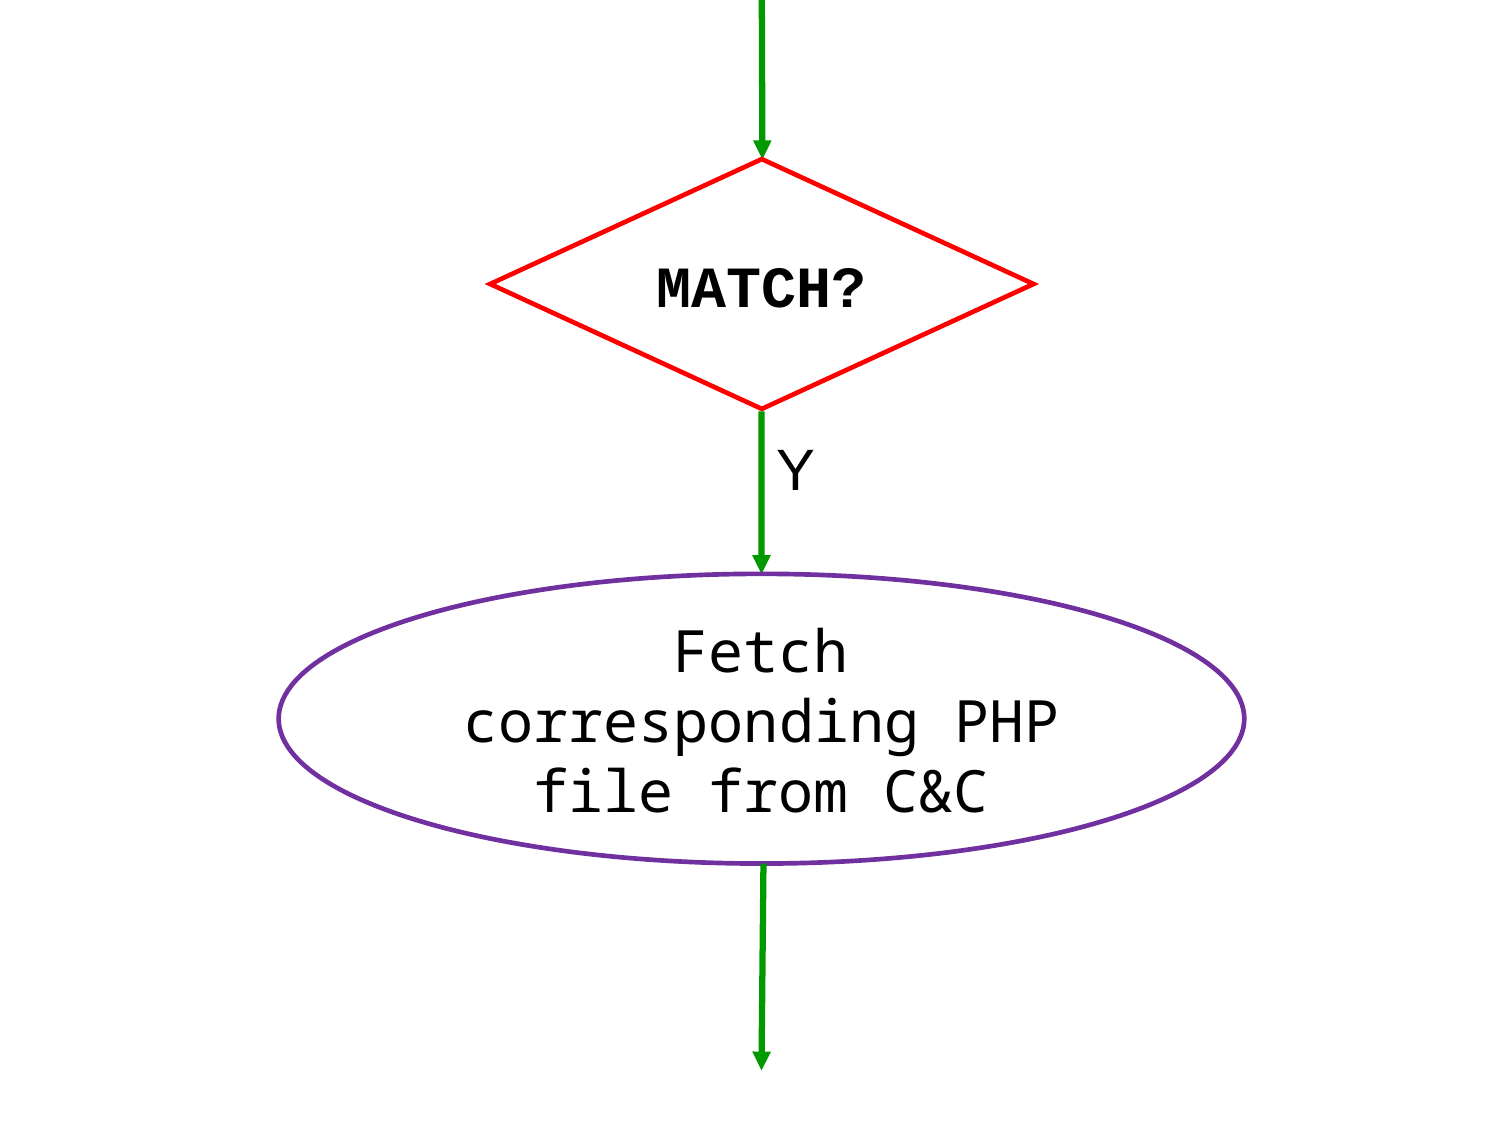

MATCH?
Y
Fetch corresponding PHP file from C&C